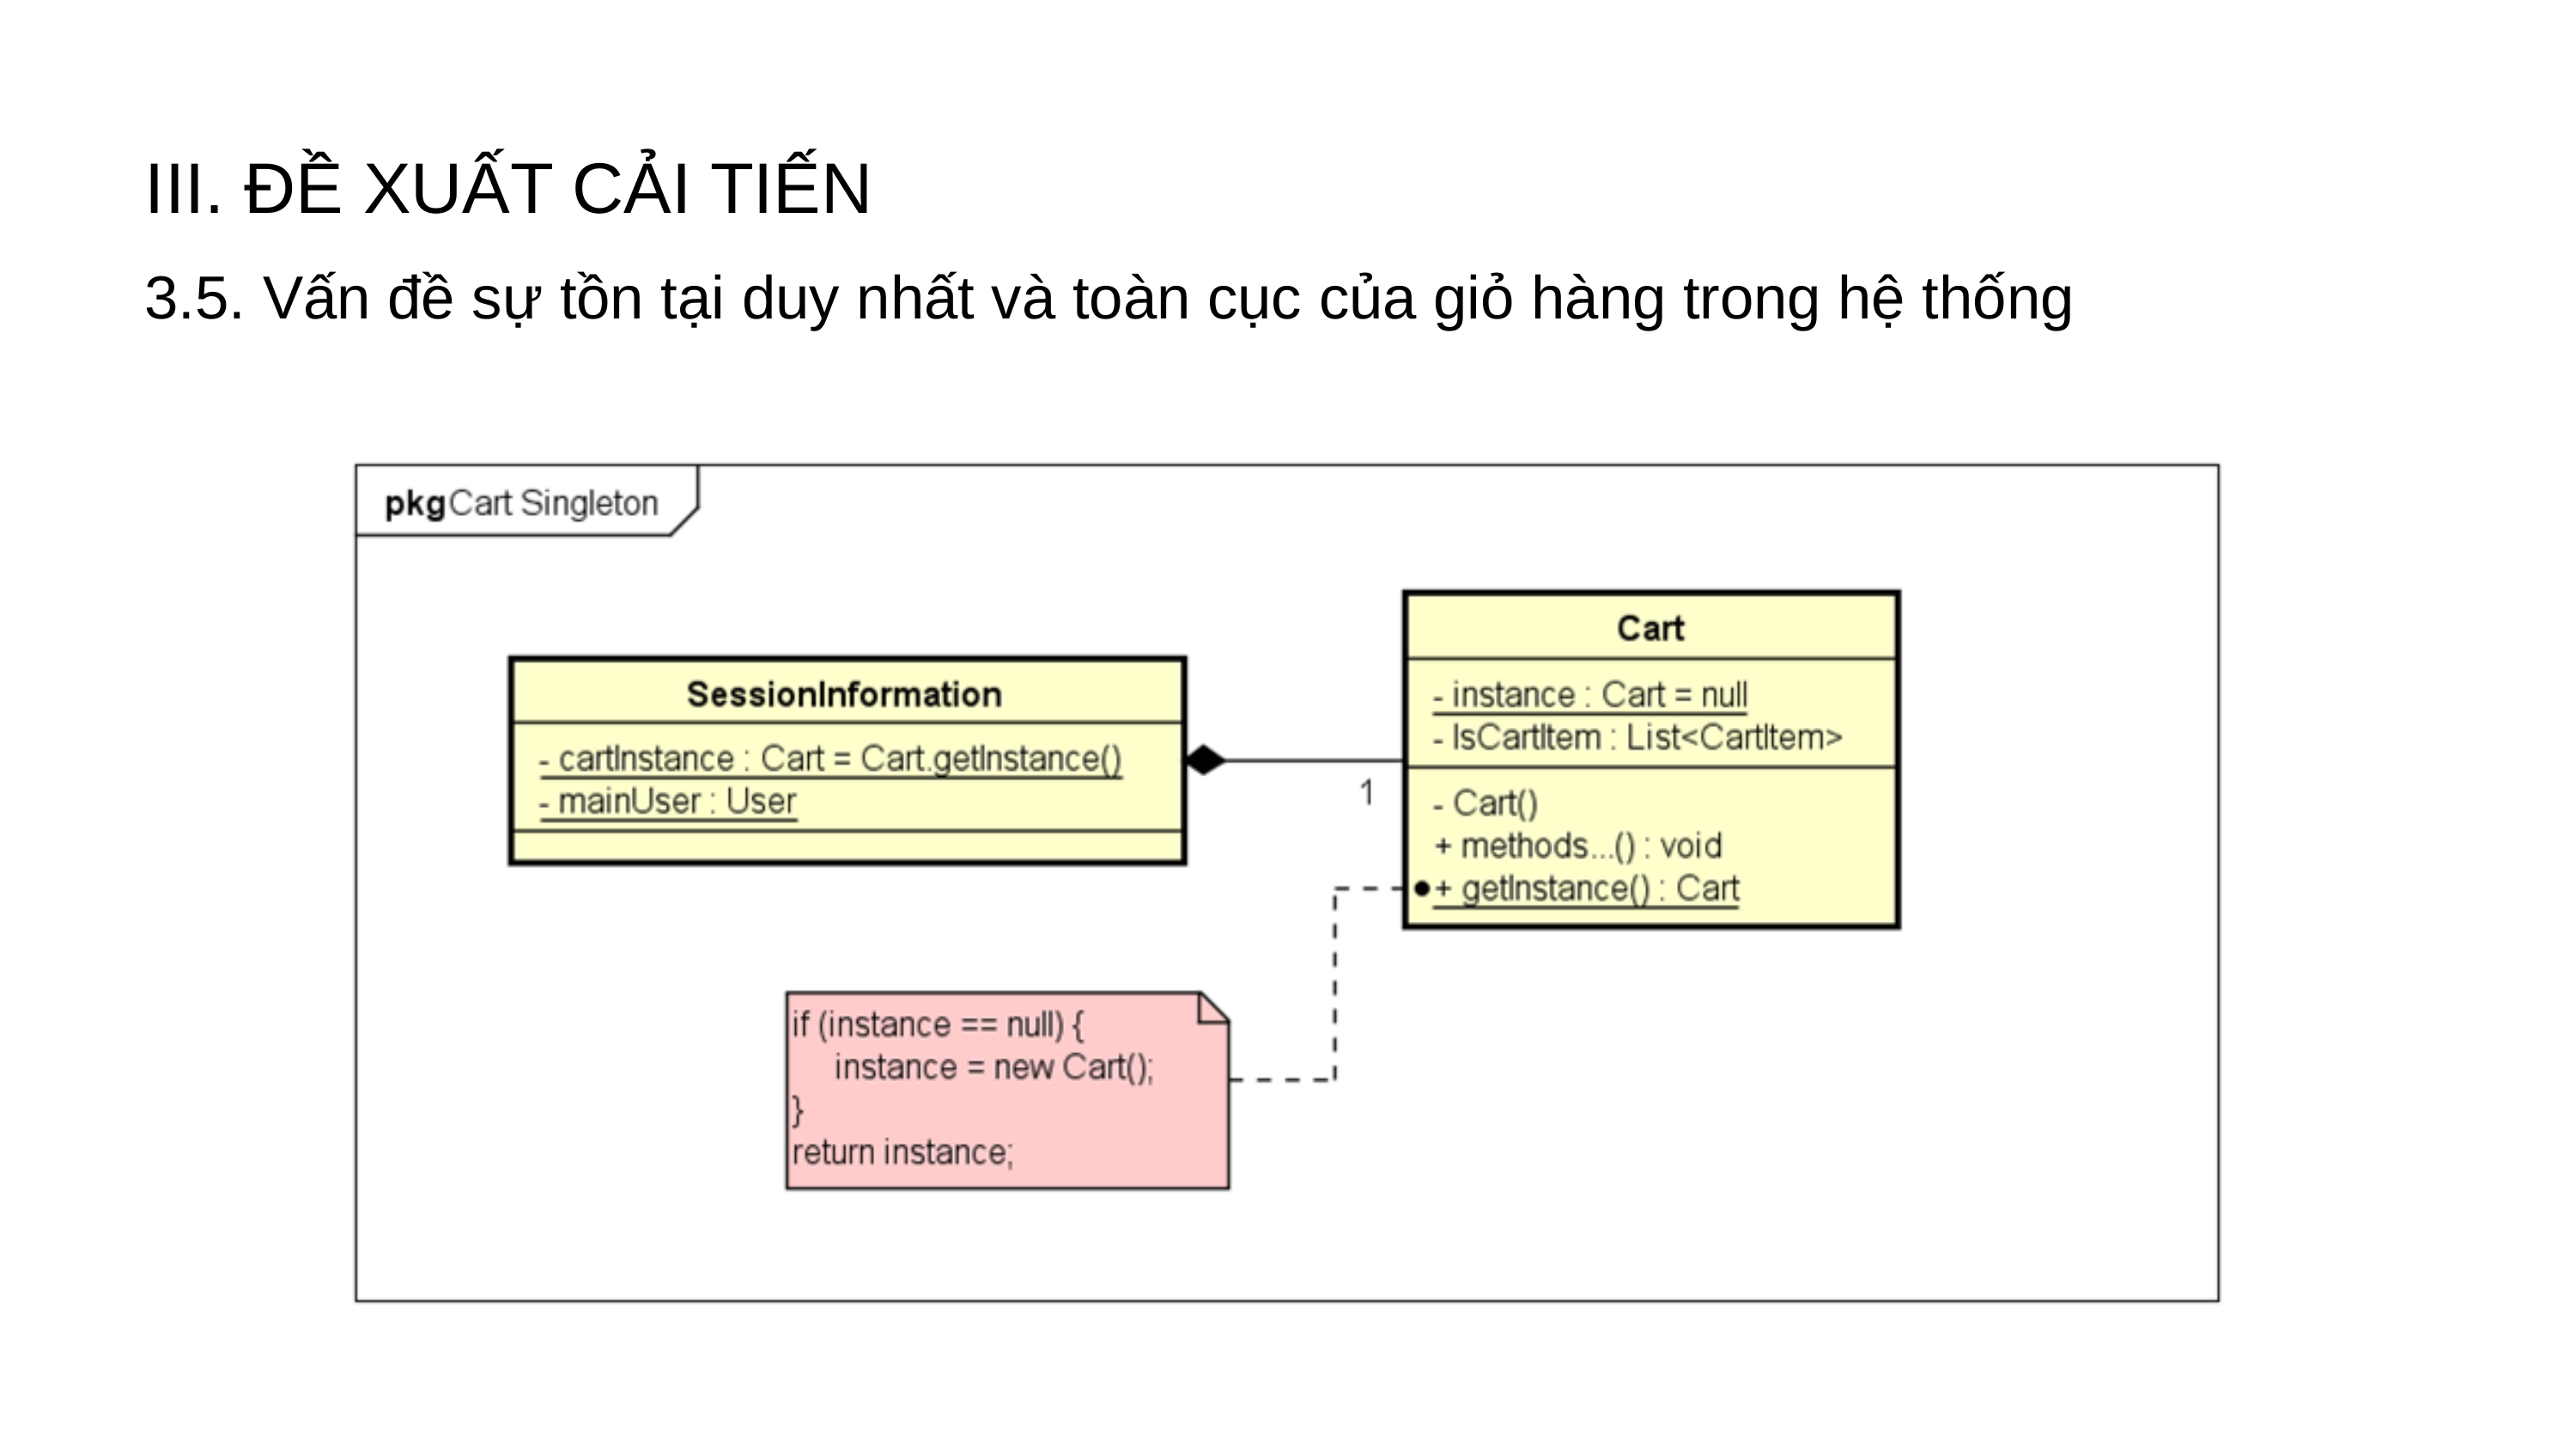

III. ĐỀ XUẤT CẢI TIẾN
3.5. Vấn đề sự tồn tại duy nhất và toàn cục của giỏ hàng trong hệ thống